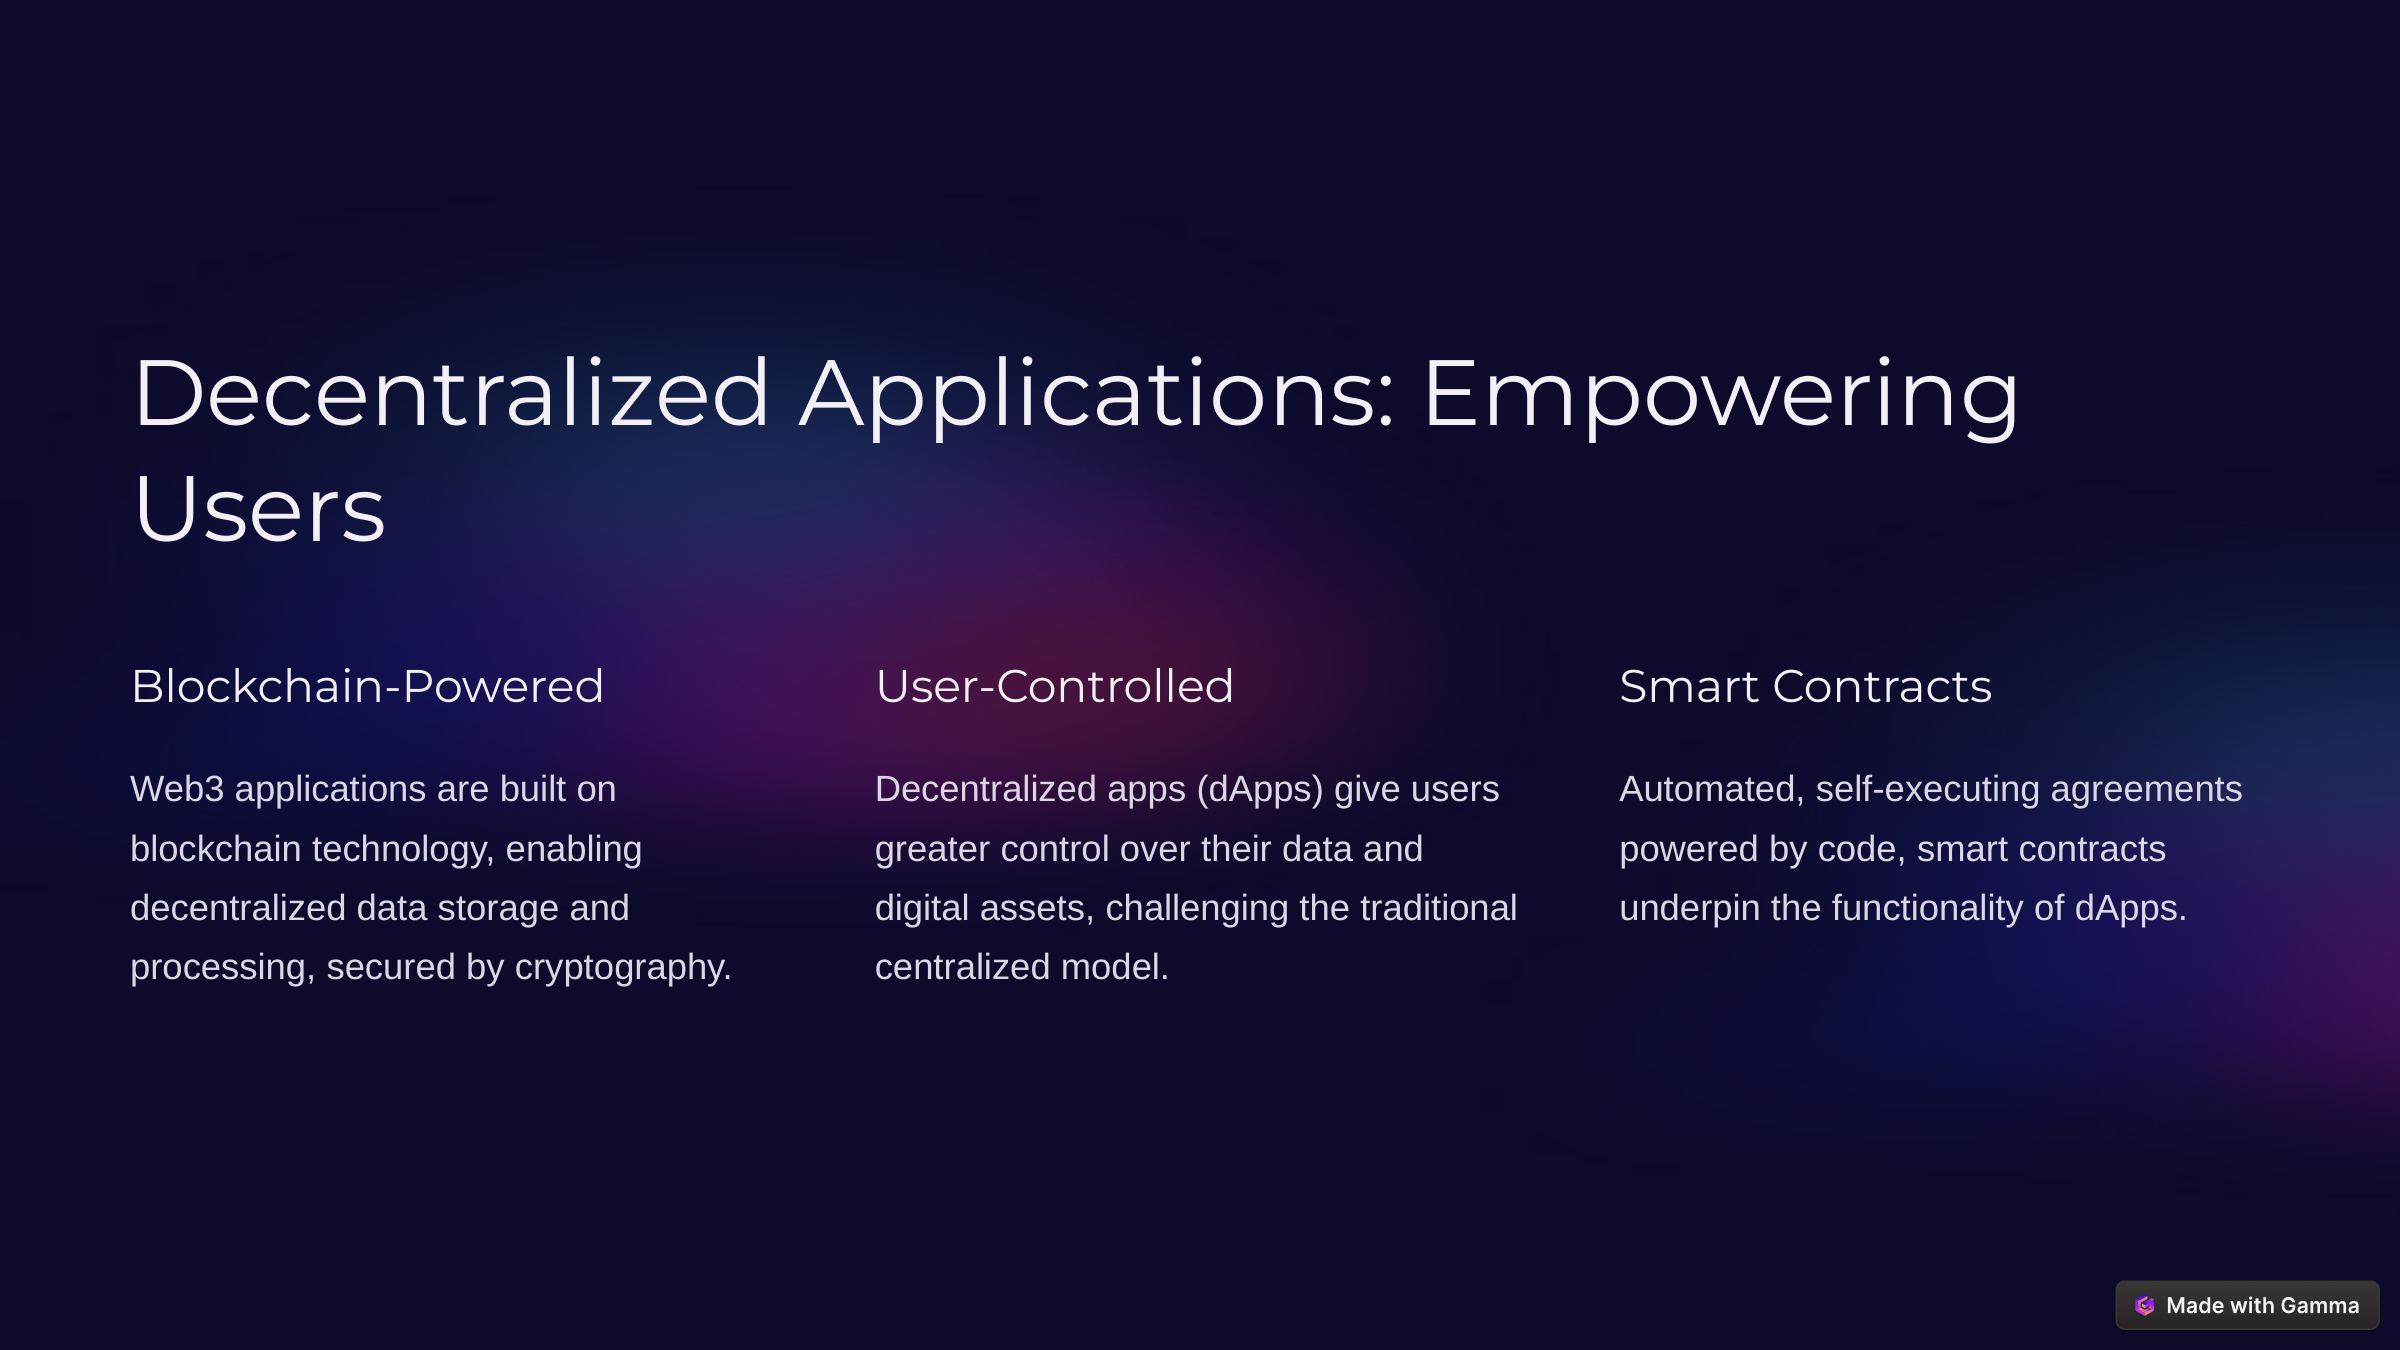

Decentralized Applications: Empowering Users
Blockchain-Powered
User-Controlled
Smart Contracts
Web3 applications are built on blockchain technology, enabling decentralized data storage and processing, secured by cryptography.
Decentralized apps (dApps) give users greater control over their data and digital assets, challenging the traditional centralized model.
Automated, self-executing agreements powered by code, smart contracts underpin the functionality of dApps.